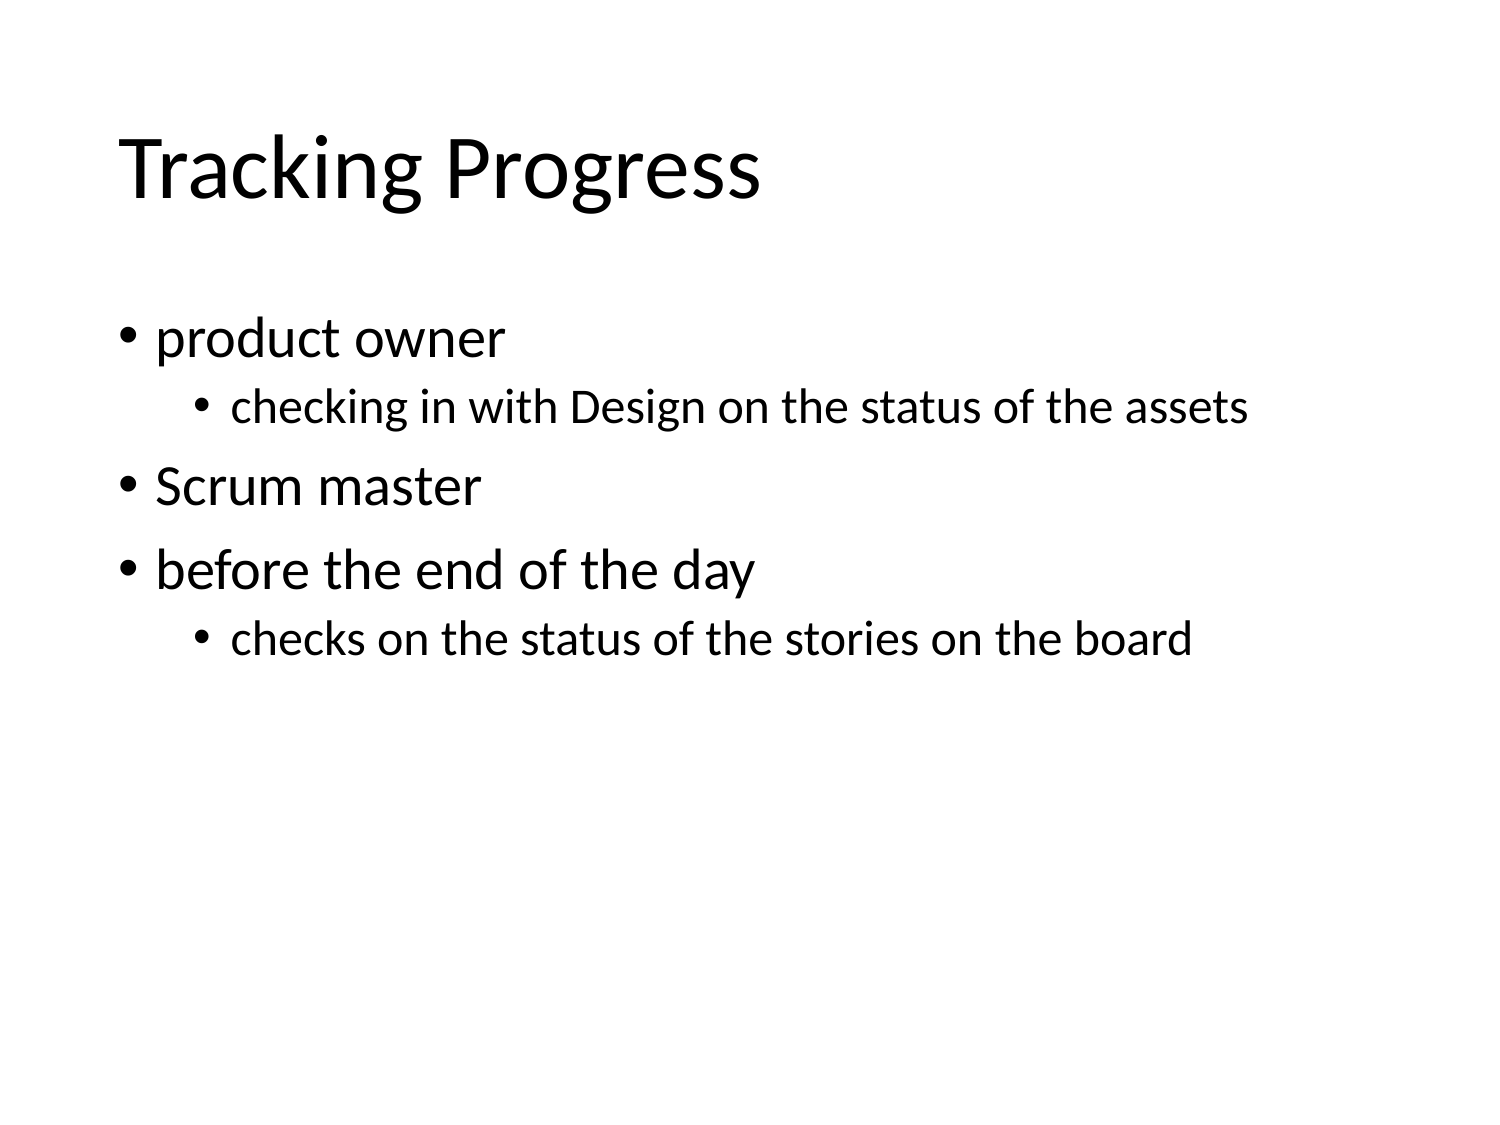

# Tracking Progress
product owner
checking in with Design on the status of the assets
Scrum master
before the end of the day
checks on the status of the stories on the board